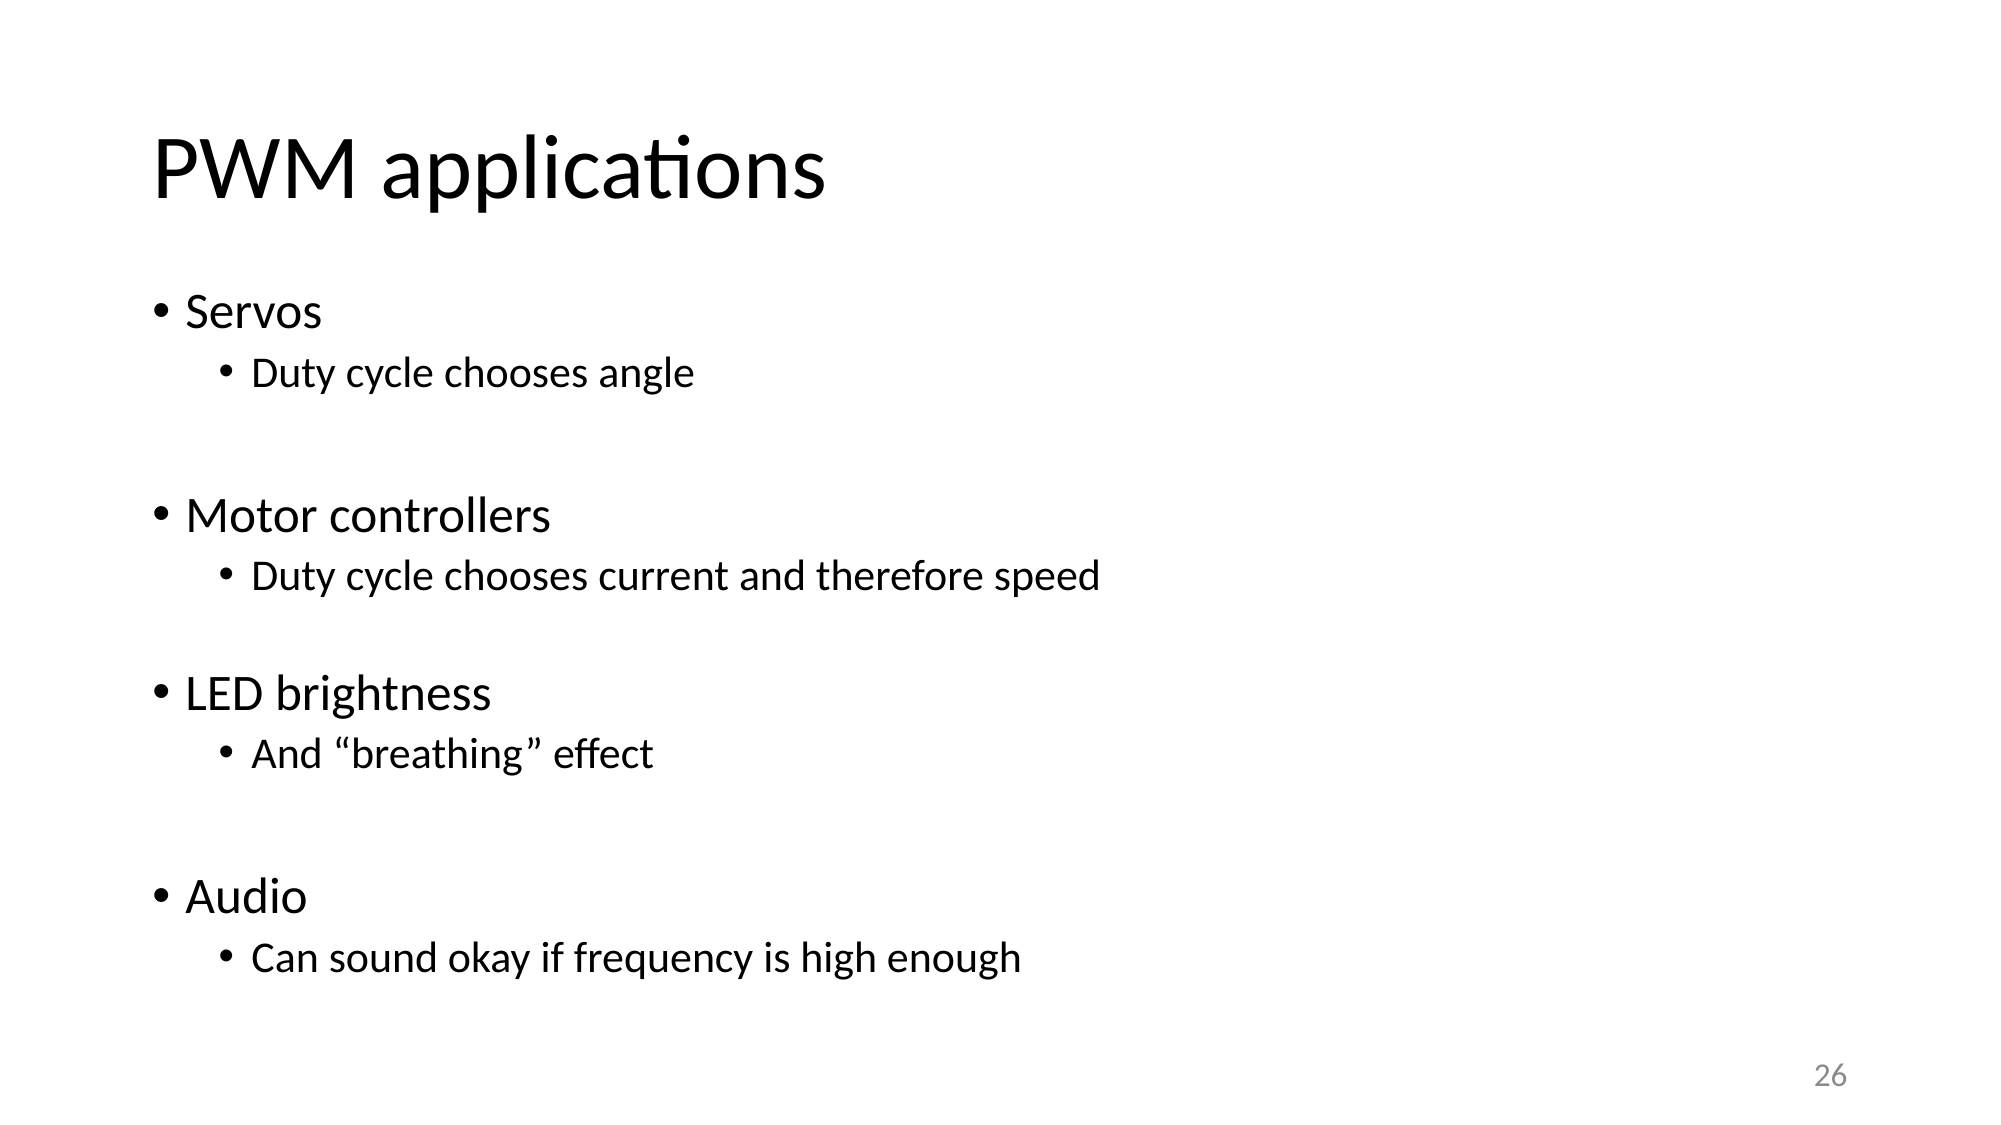

# PWM applications
Servos
Duty cycle chooses angle

Motor controllers
Duty cycle chooses current and therefore speed
LED brightness
And “breathing” effect

Audio
Can sound okay if frequency is high enough
26